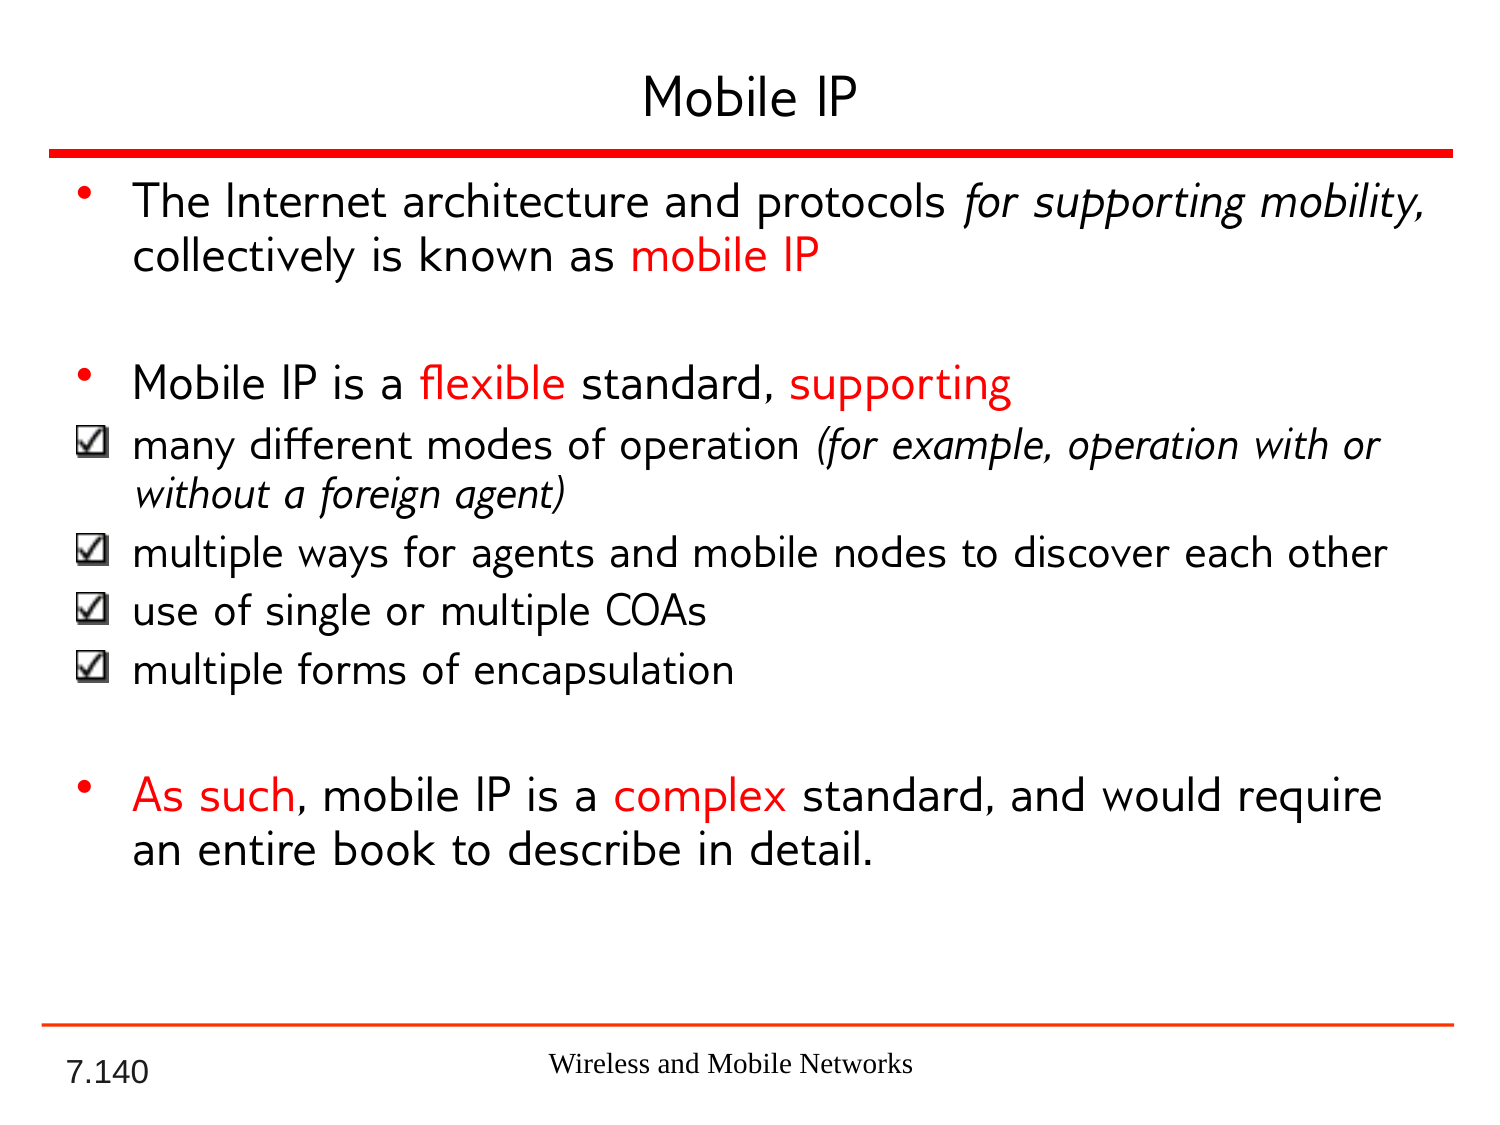

Mobile IP
The Internet architecture and protocols for supporting mobility, collectively is known as mobile IP

Mobile IP is a flexible standard, supporting
many different modes of operation (for example, operation with or without a foreign agent)
multiple ways for agents and mobile nodes to discover each other
use of single or multiple COAs
multiple forms of encapsulation

As such, mobile IP is a complex standard, and would require an entire book to describe in detail.